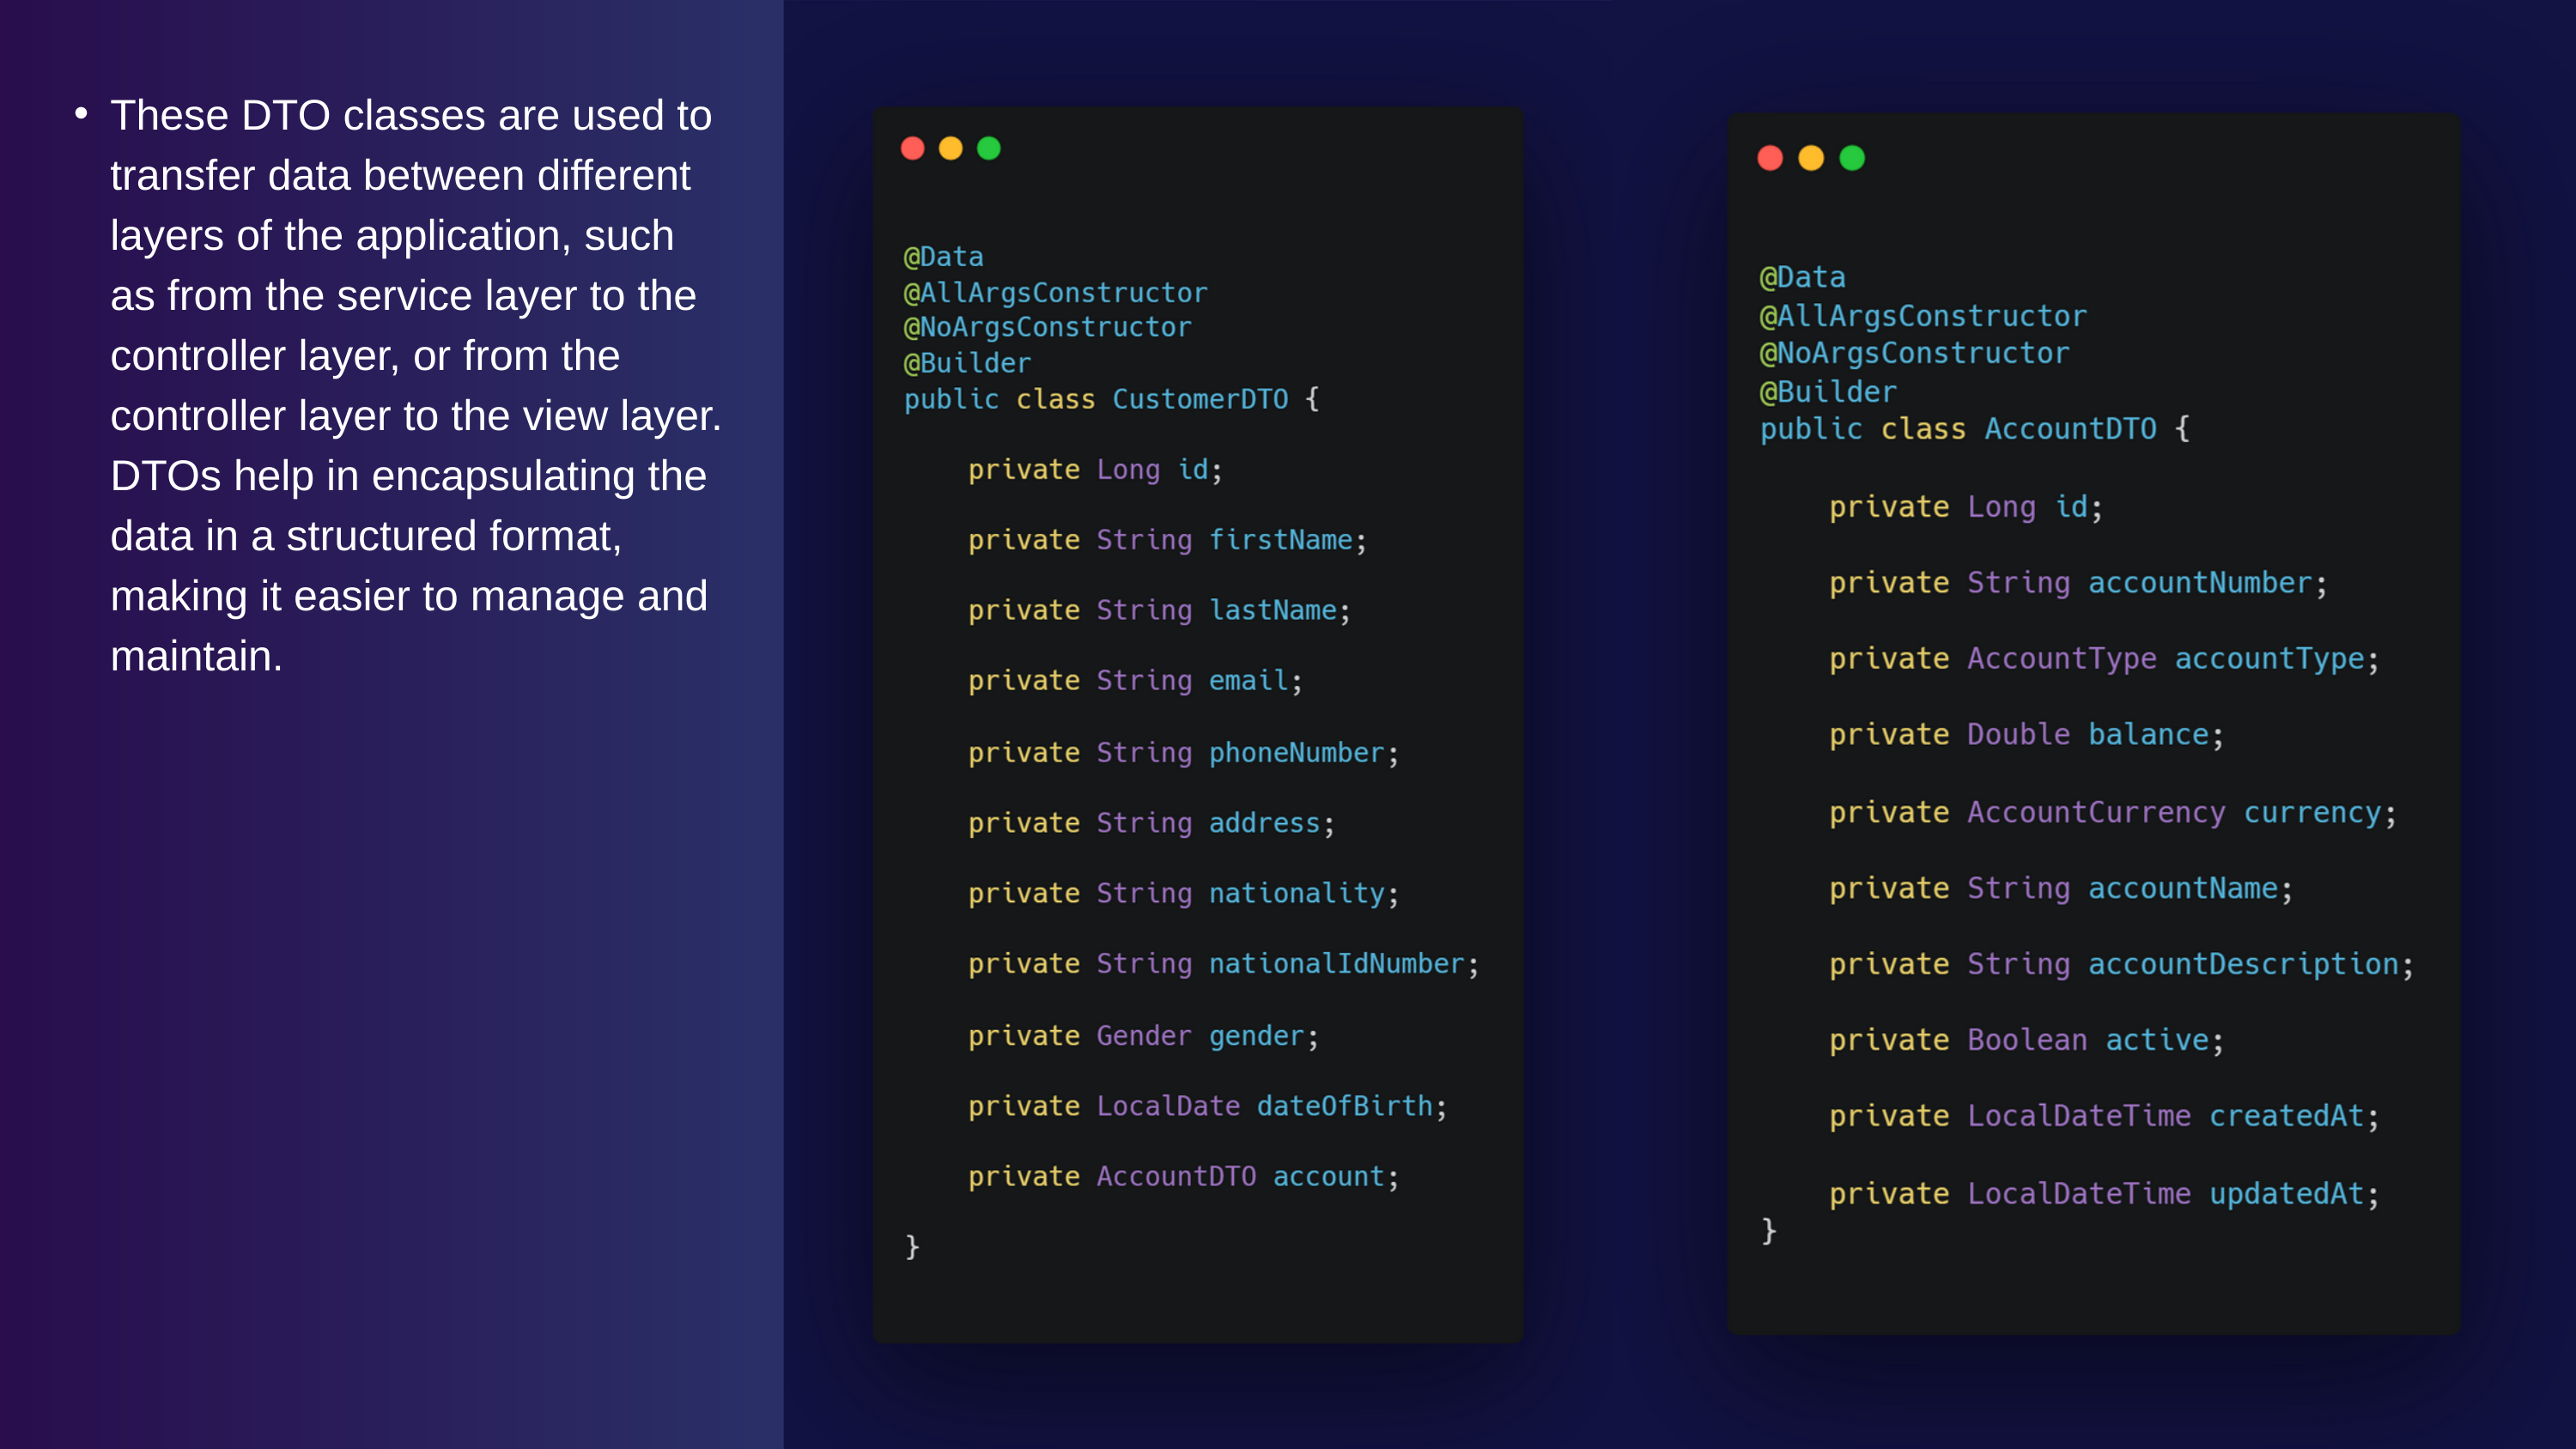

These DTO classes are used to transfer data between different layers of the application, such as from the service layer to the controller layer, or from the controller layer to the view layer. DTOs help in encapsulating the data in a structured format, making it easier to manage and maintain.